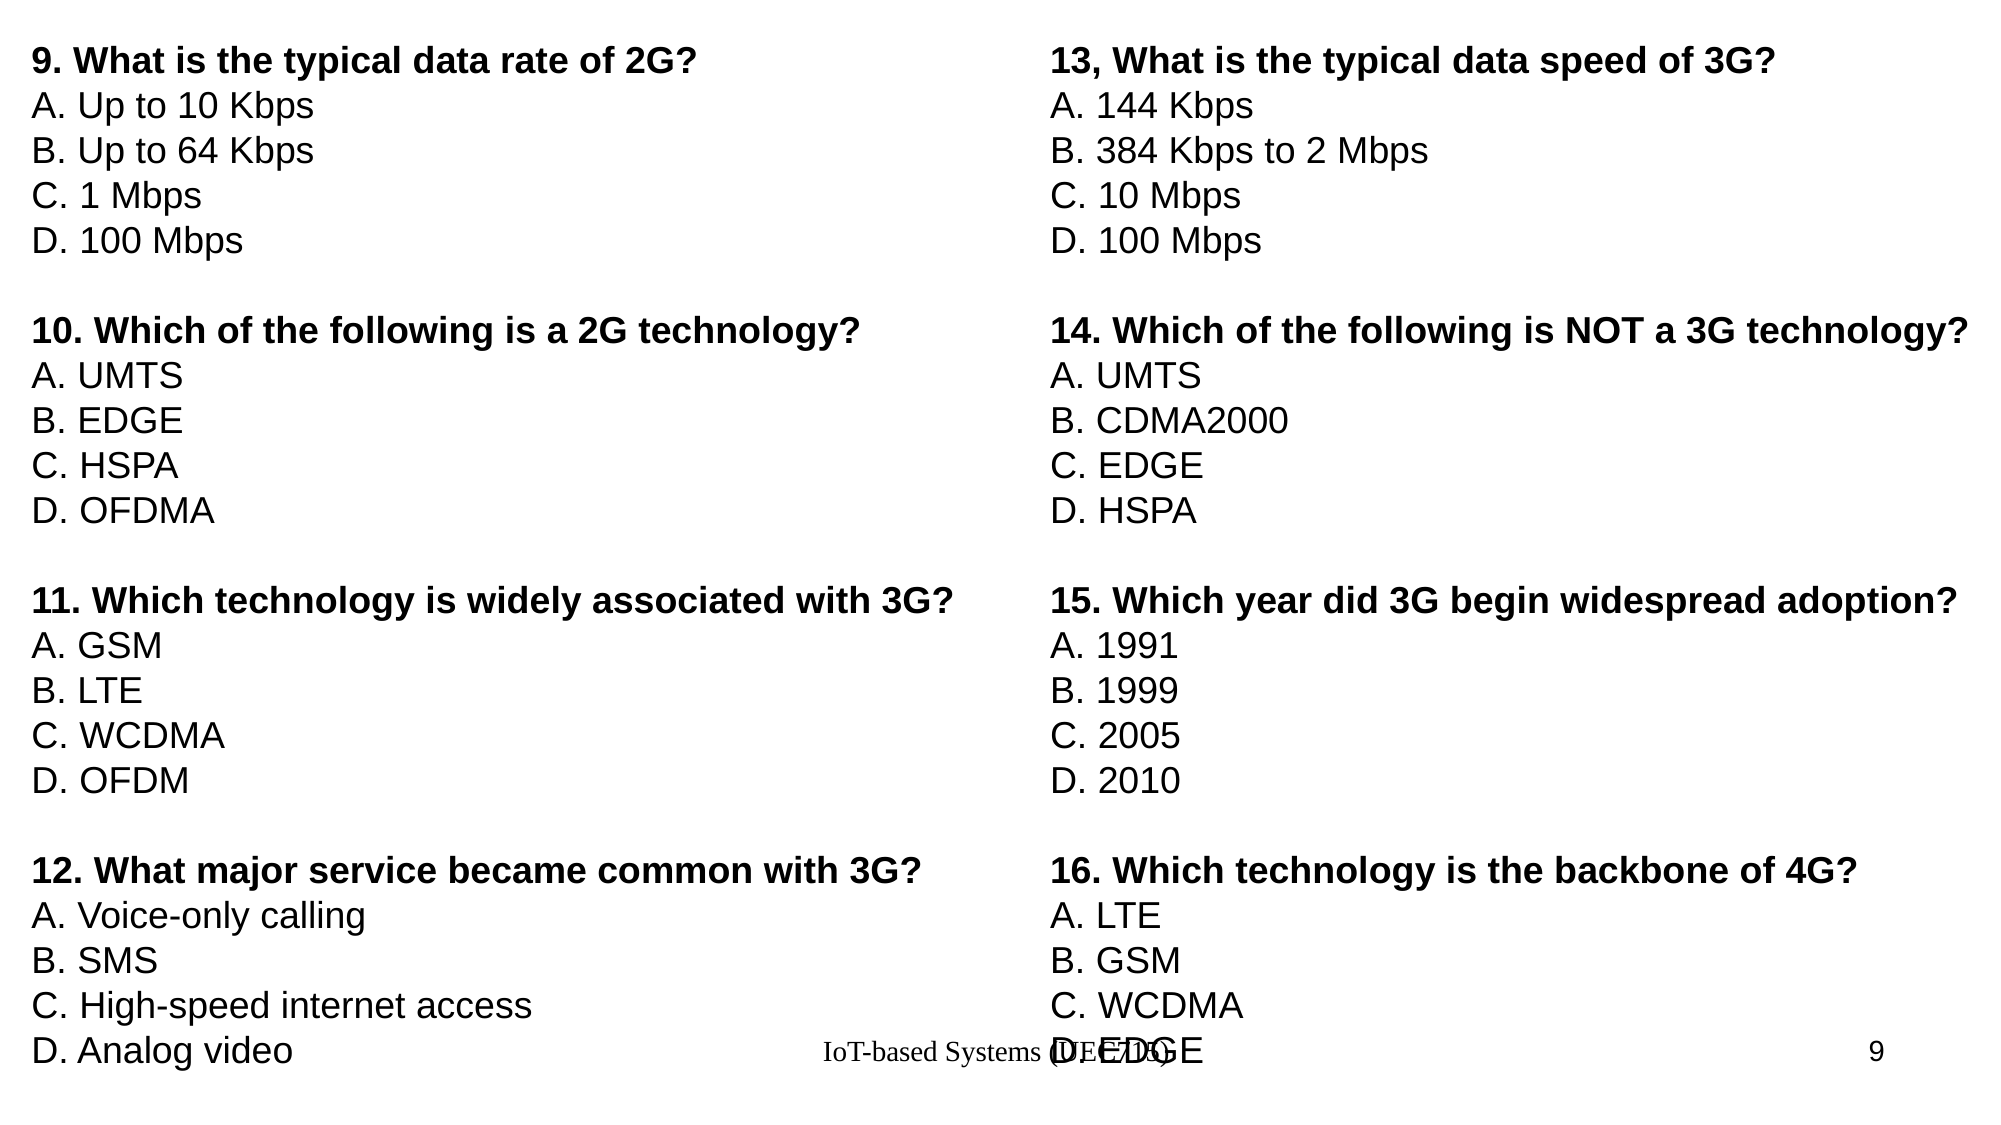

9. What is the typical data rate of 2G?
A. Up to 10 Kbps
B. Up to 64 Kbps
C. 1 Mbps
D. 100 Mbps

10. Which of the following is a 2G technology?
A. UMTS
B. EDGE
C. HSPA
D. OFDMA

11. Which technology is widely associated with 3G?
A. GSM
B. LTE
C. WCDMA
D. OFDM

12. What major service became common with 3G?
A. Voice-only calling
B. SMS
C. High-speed internet access
D. Analog video
13, What is the typical data speed of 3G?
A. 144 Kbps
B. 384 Kbps to 2 Mbps
C. 10 Mbps
D. 100 Mbps

14. Which of the following is NOT a 3G technology?
A. UMTS
B. CDMA2000
C. EDGE
D. HSPA
15. Which year did 3G begin widespread adoption?
A. 1991
B. 1999
C. 2005
D. 2010

16. Which technology is the backbone of 4G?
A. LTE
B. GSM
C. WCDMA
D. EDGE
IoT-based Systems (UEC715)
9